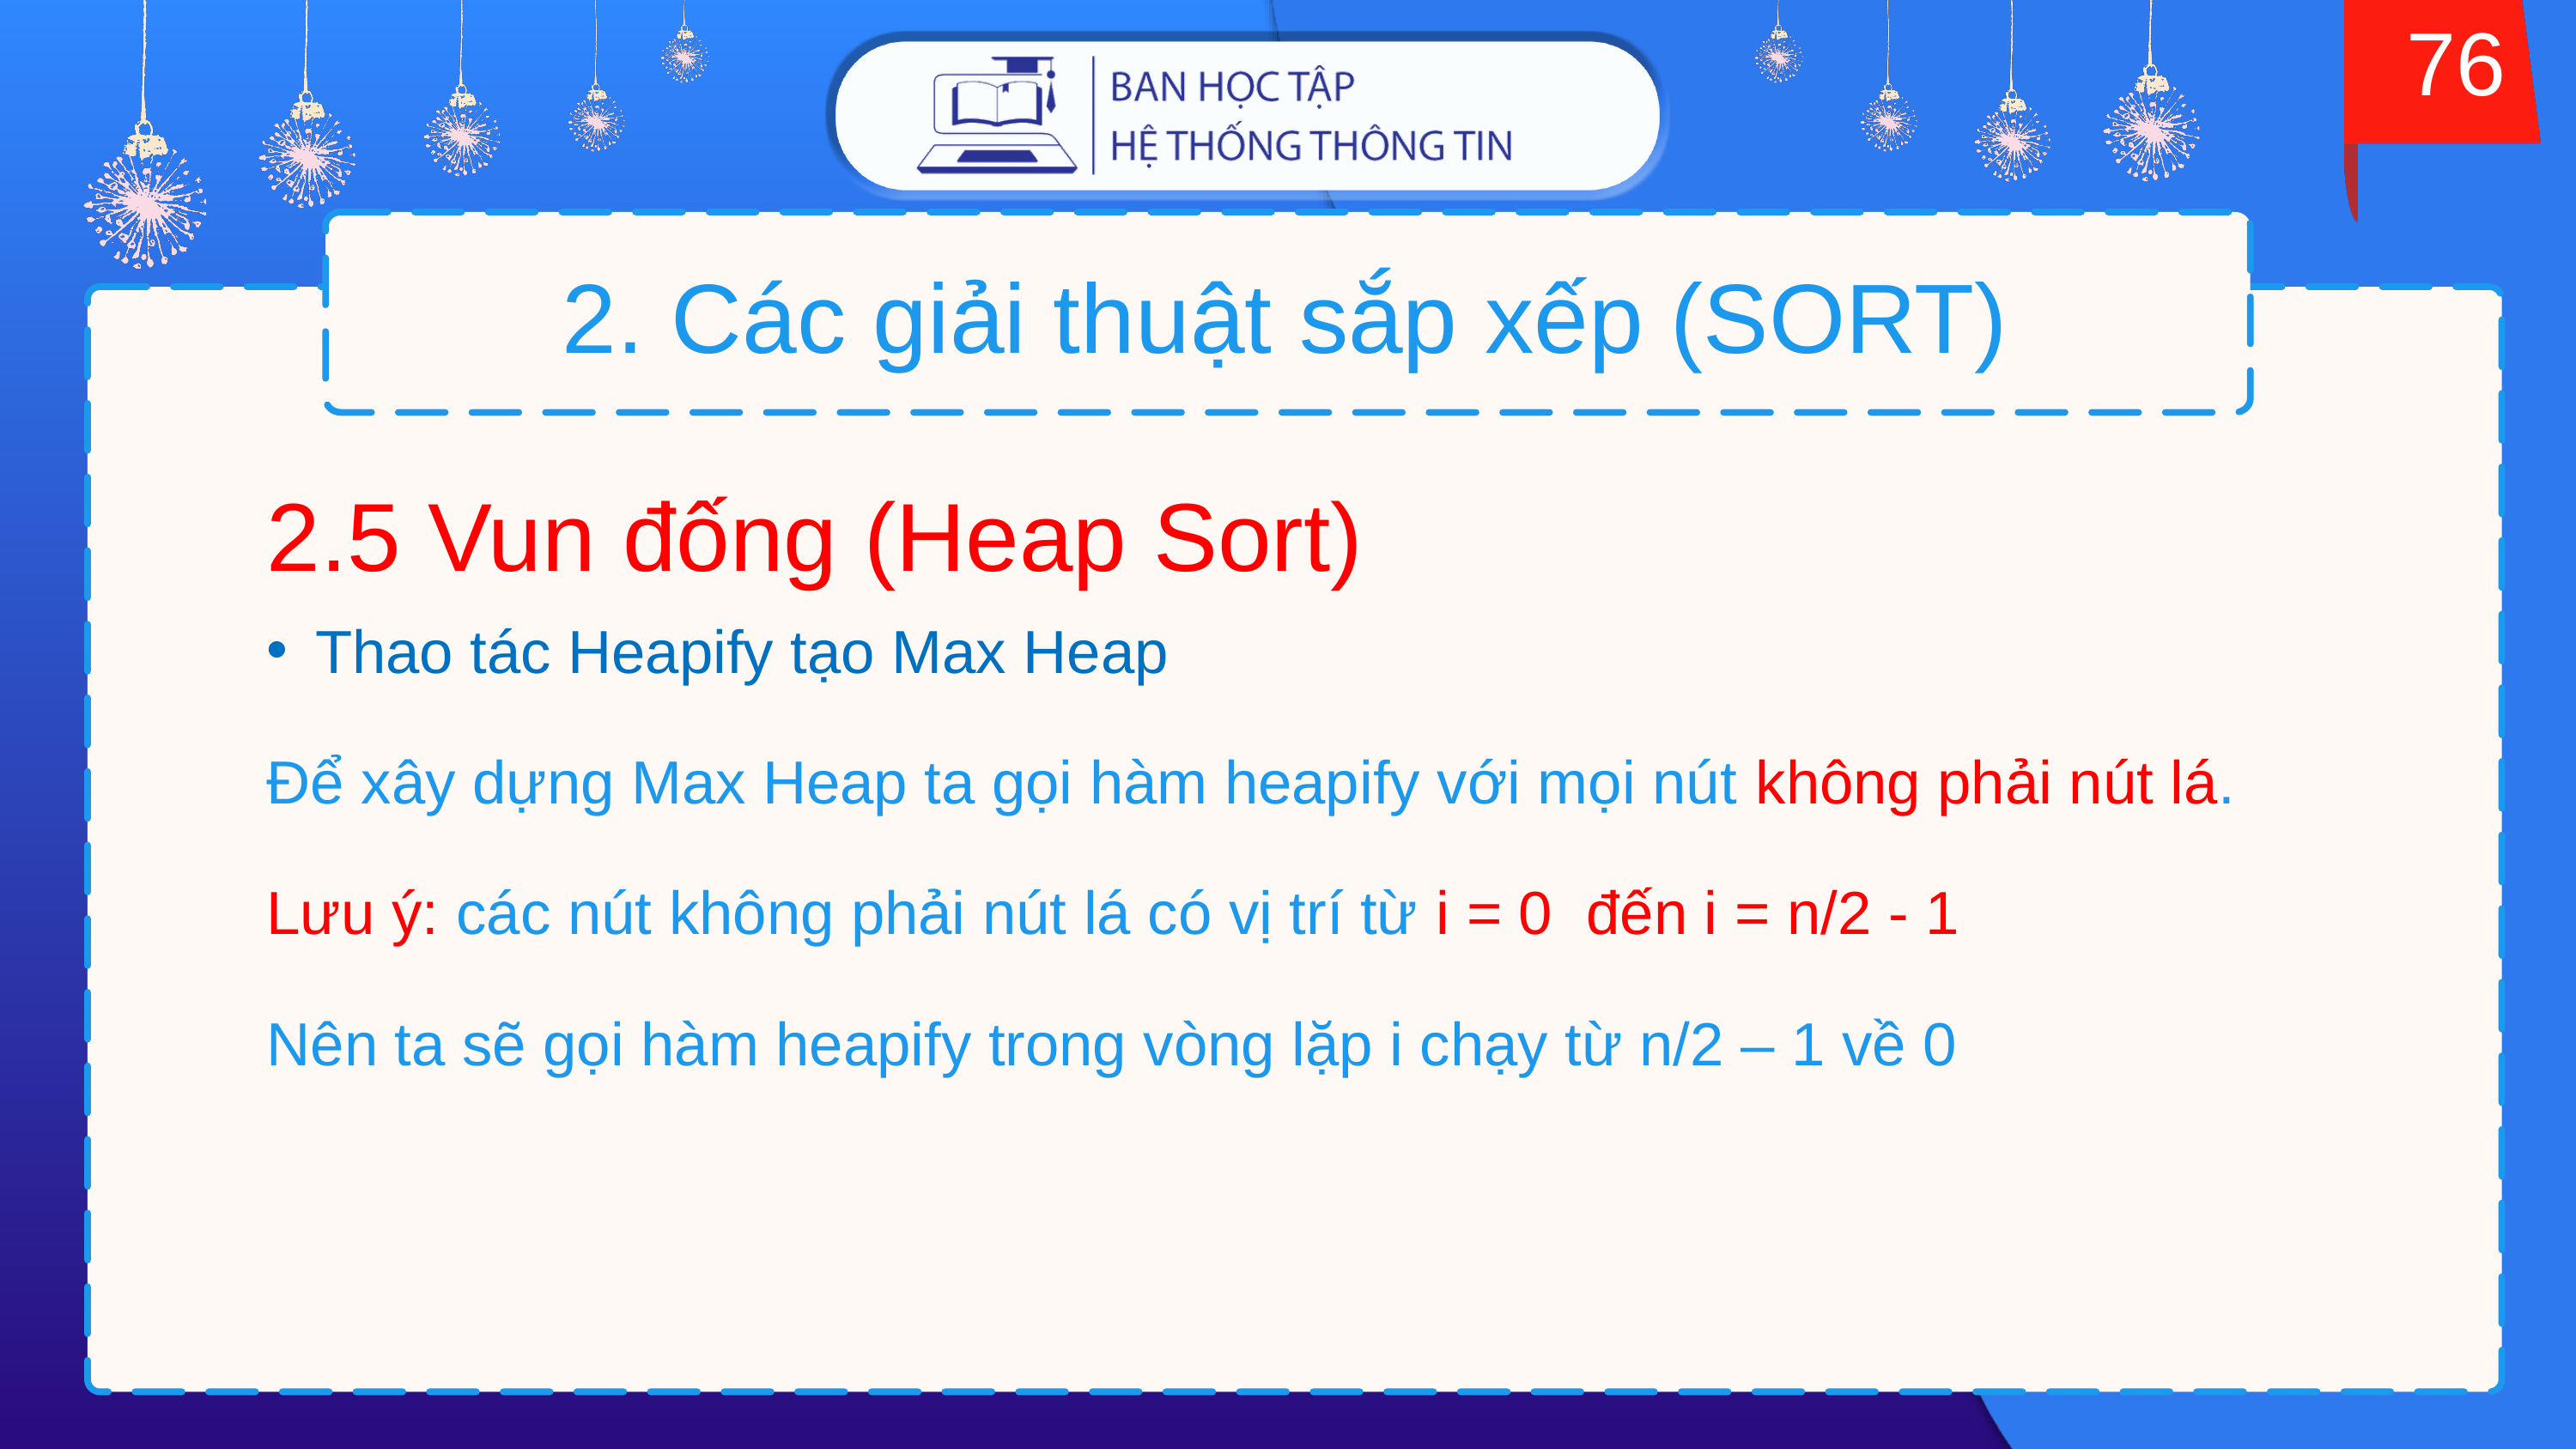

76

# 2. Các giải thuật sắp xếp (SORT)

2.5 Vun đống (Heap Sort)
Thao tác Heapify tạo Max Heap
Để xây dựng Max Heap ta gọi hàm heapify với mọi nút không phải nút lá.
Lưu ý: các nút không phải nút lá có vị trí từ i = 0  đến i = n/2 - 1
Nên ta sẽ gọi hàm heapify trong vòng lặp i chạy từ n/2 – 1 về 0